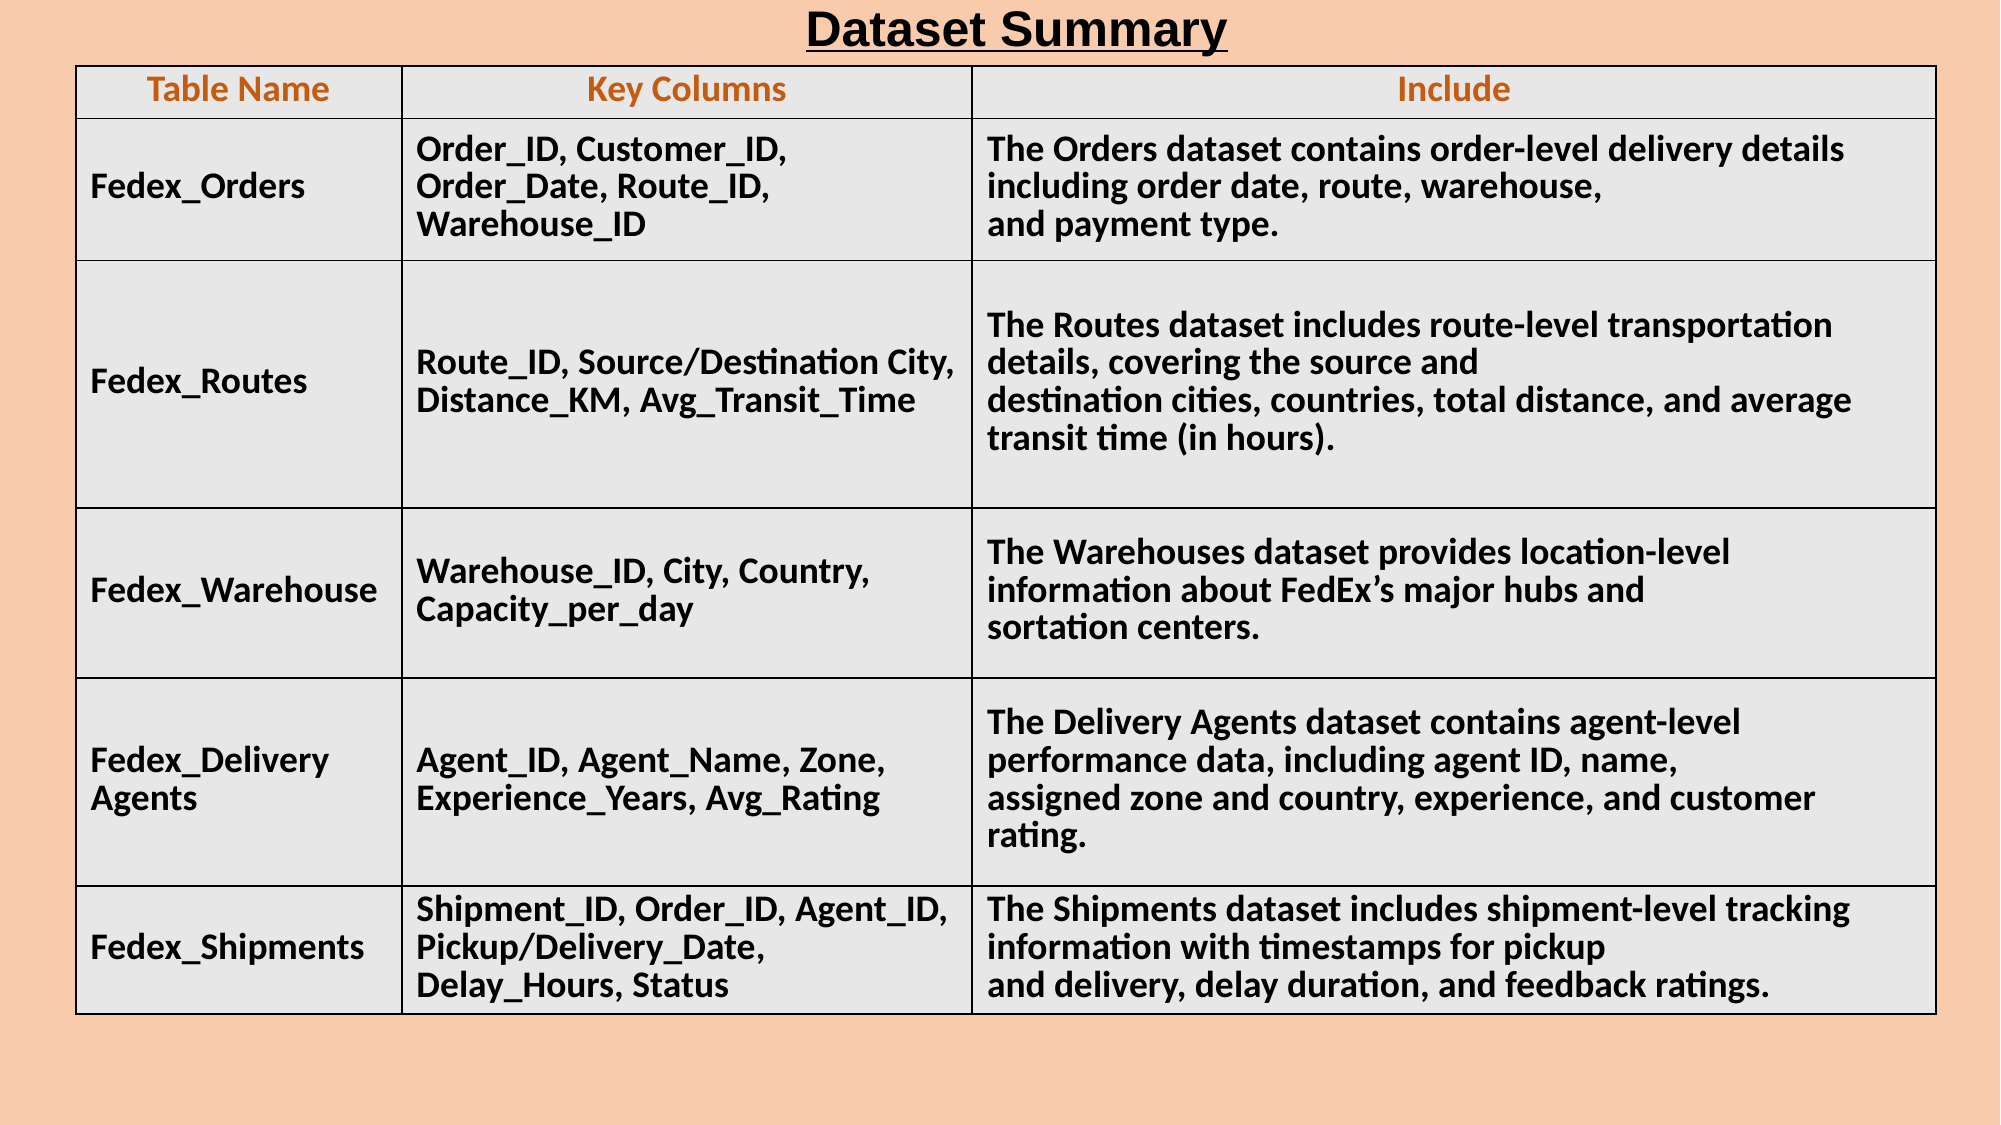

Dataset Summary

| Table Name | Key Columns | Include |
| --- | --- | --- |
| Fedex\_Orders | Order\_ID, Customer\_ID, Order\_Date, Route\_ID, Warehouse\_ID | The Orders dataset contains order-level delivery details including order date, route, warehouse, and payment type. |
| Fedex\_Routes | Route\_ID, Source/Destination City, Distance\_KM, Avg\_Transit\_Time | The Routes dataset includes route-level transportation details, covering the source and destination cities, countries, total distance, and average transit time (in hours). |
| Fedex\_Warehouse | Warehouse\_ID, City, Country, Capacity\_per\_day | The Warehouses dataset provides location-level information about FedEx’s major hubs and sortation centers. |
| Fedex\_Delivery Agents | Agent\_ID, Agent\_Name, Zone, Experience\_Years, Avg\_Rating | The Delivery Agents dataset contains agent-level performance data, including agent ID, name, assigned zone and country, experience, and customer rating. |
| Fedex\_Shipments | Shipment\_ID, Order\_ID, Agent\_ID, Pickup/Delivery\_Date, Delay\_Hours, Status | The Shipments dataset includes shipment-level tracking information with timestamps for pickup and delivery, delay duration, and feedback ratings. |